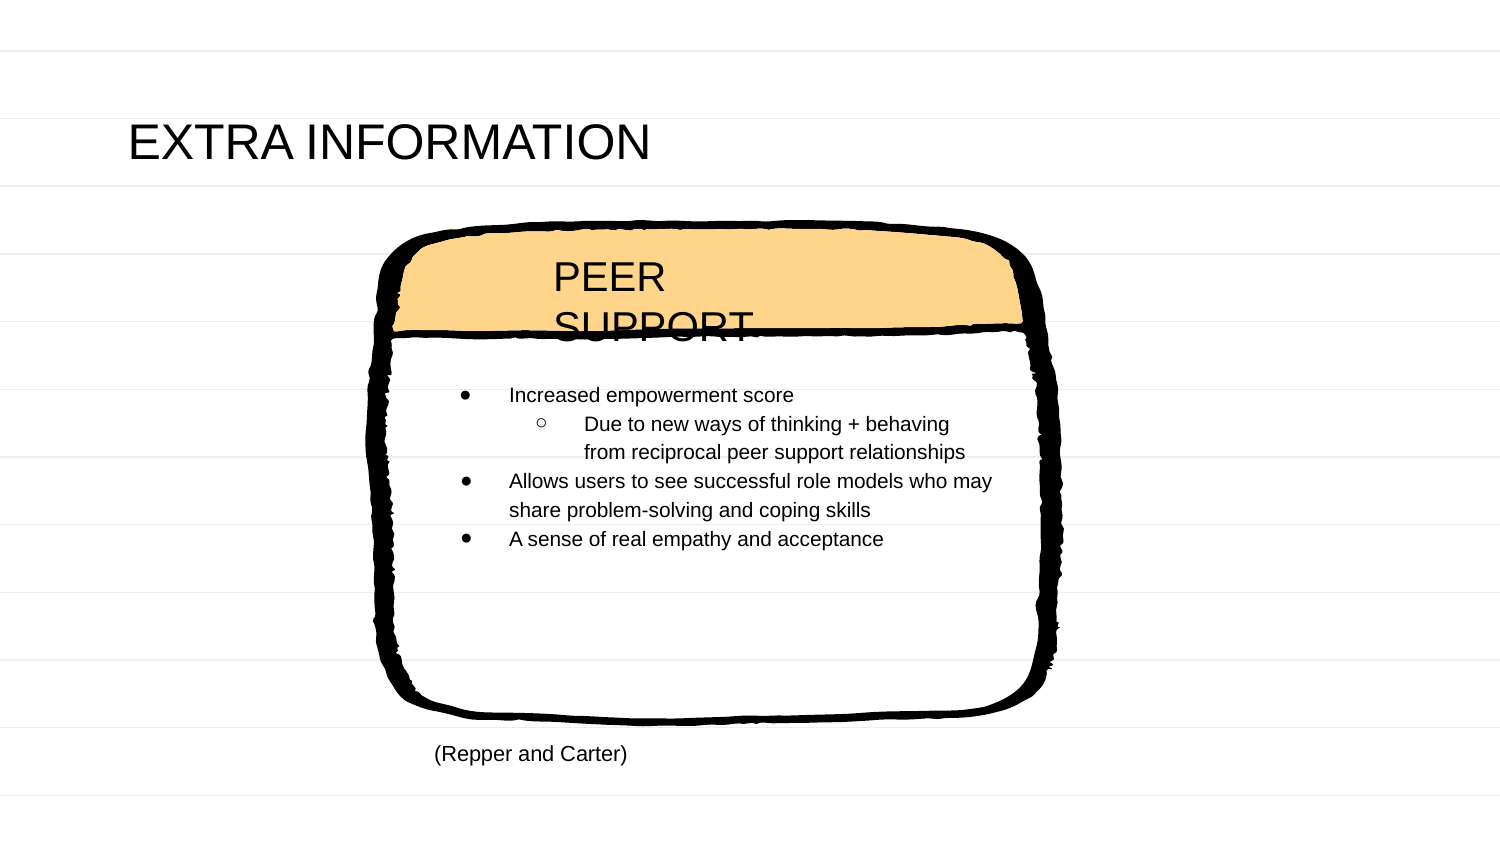

# EXTRA INFORMATION

PEER SUPPORT

Increased empowerment score
Due to new ways of thinking + behaving from reciprocal peer support relationships
Allows users to see successful role models who may share problem-solving and coping skills
A sense of real empathy and acceptance
(Repper and Carter)